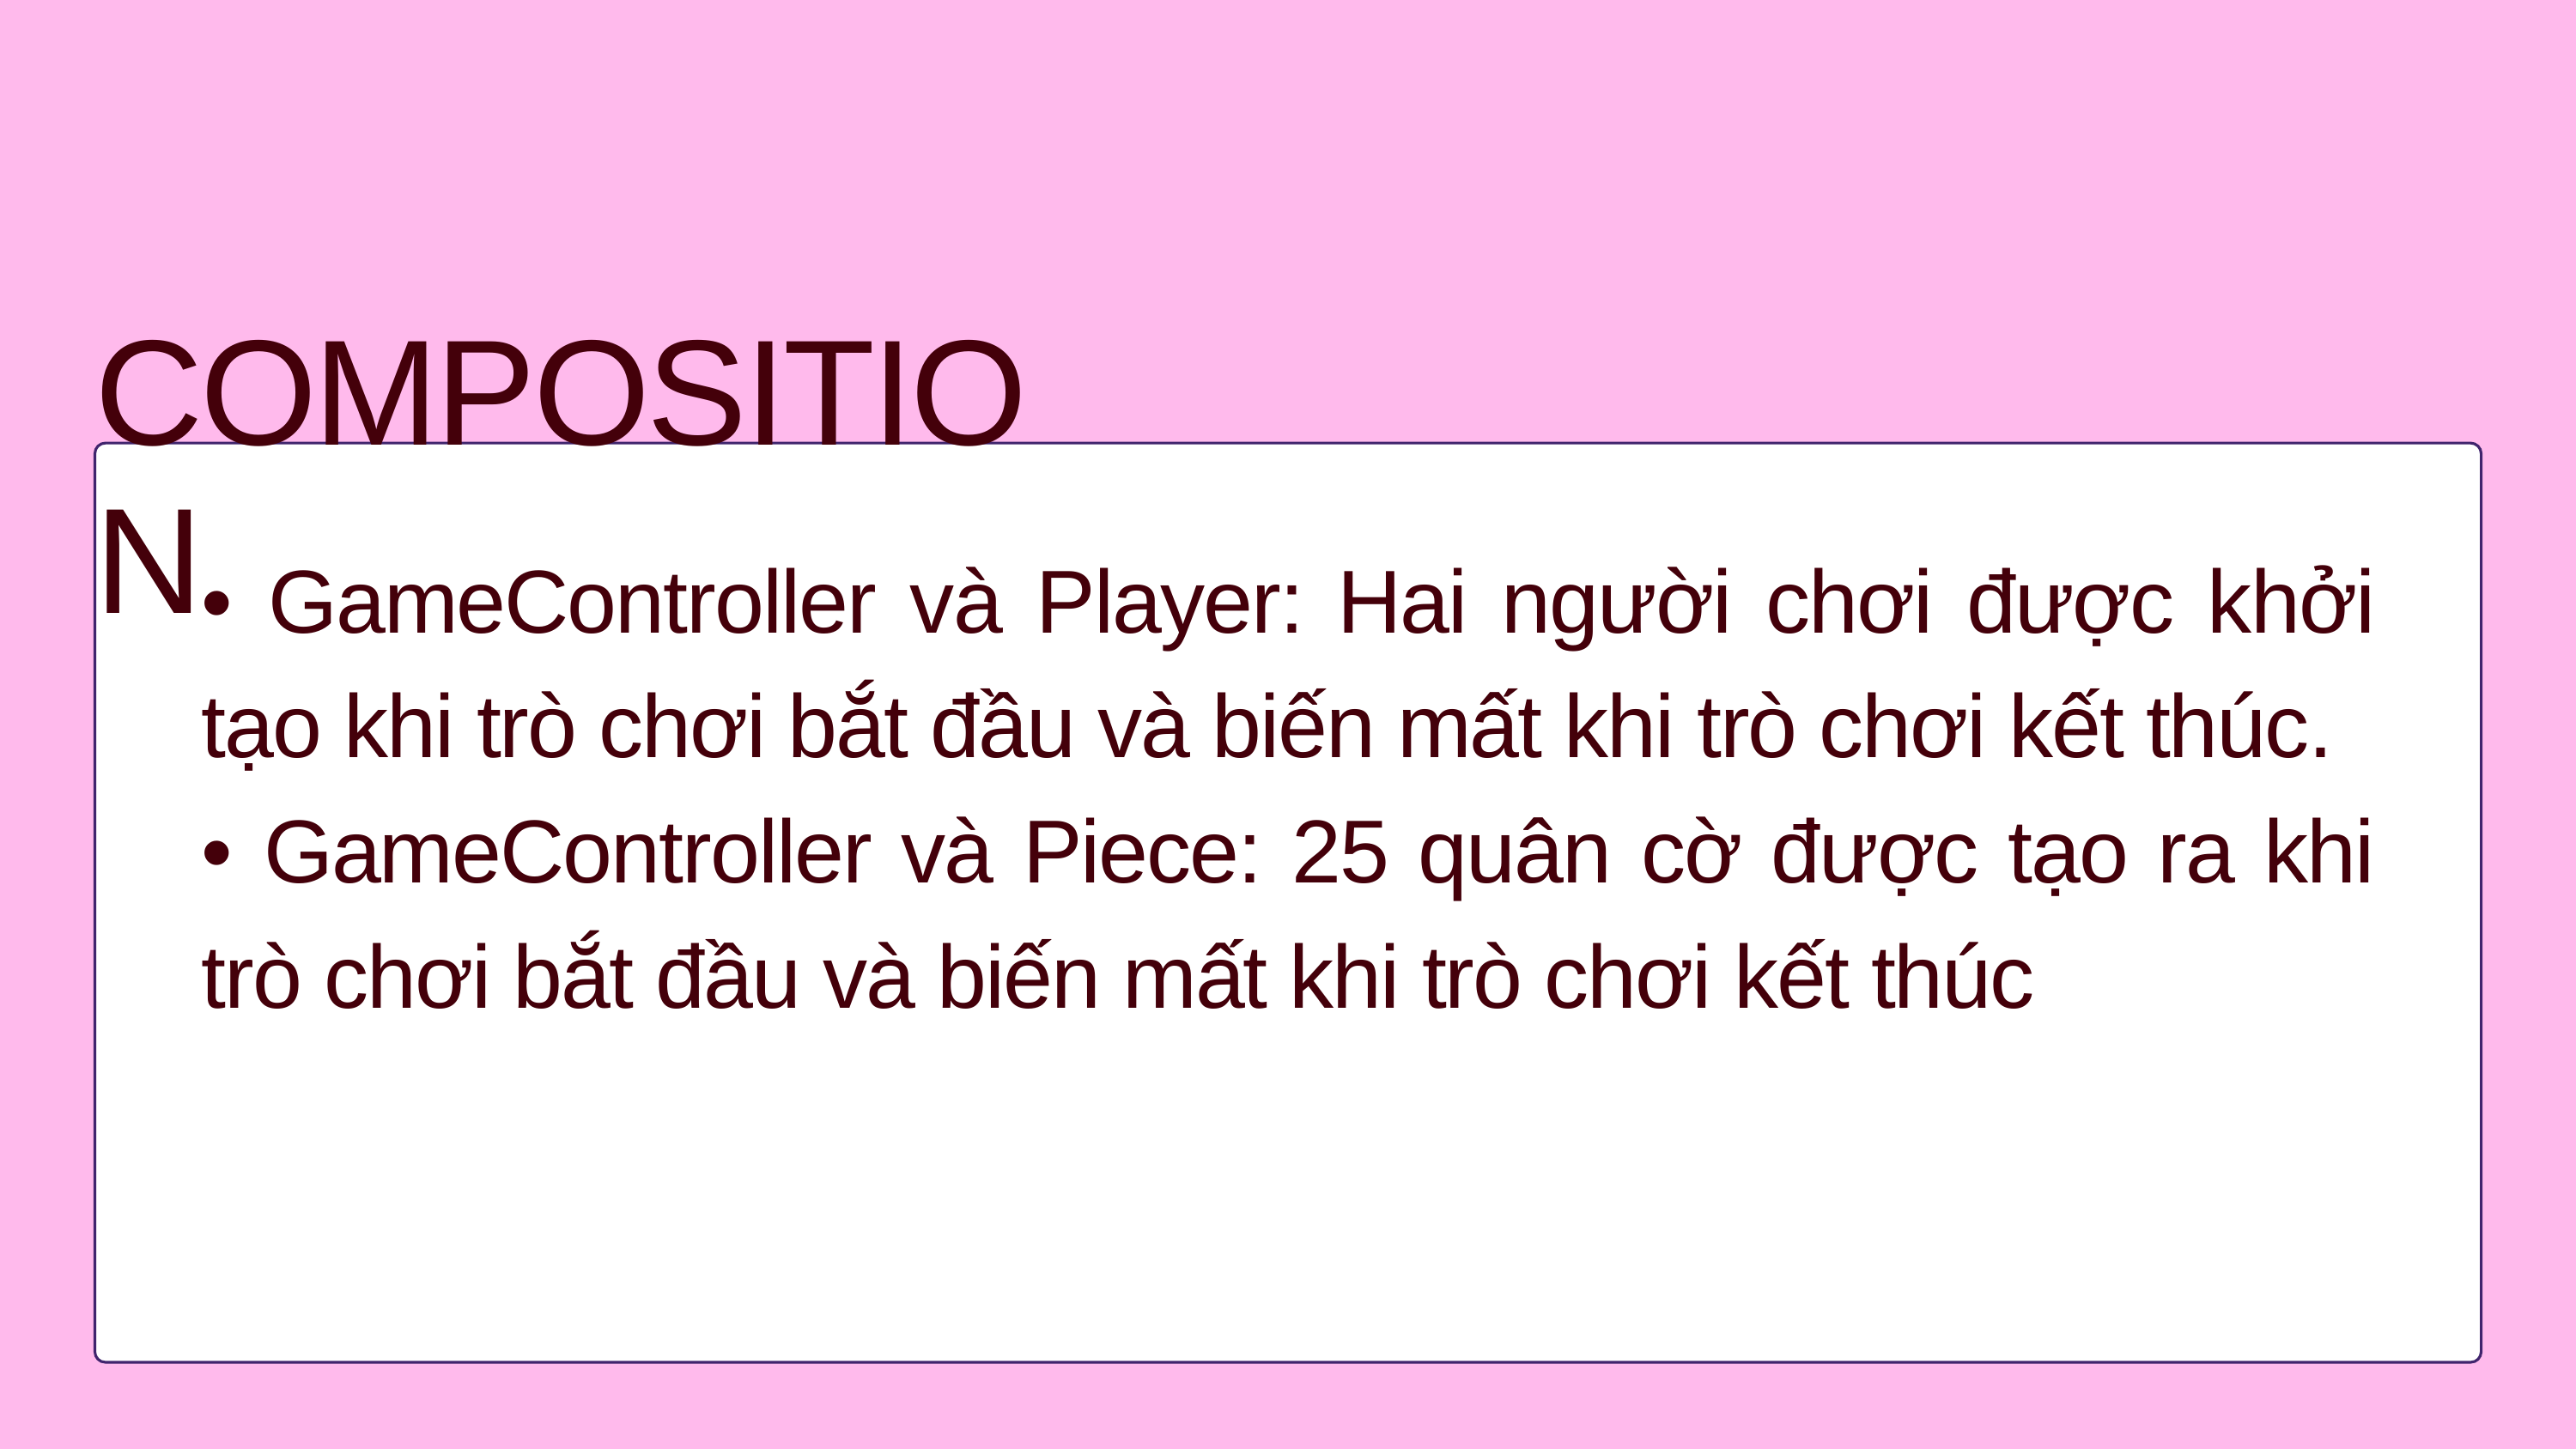

COMPOSITION

• GameController và Player: Hai người chơi được khởi tạo khi trò chơi bắt đầu và biến mất khi trò chơi kết thúc.
• GameController và Piece: 25 quân cờ được tạo ra khi trò chơi bắt đầu và biến mất khi trò chơi kết thúc